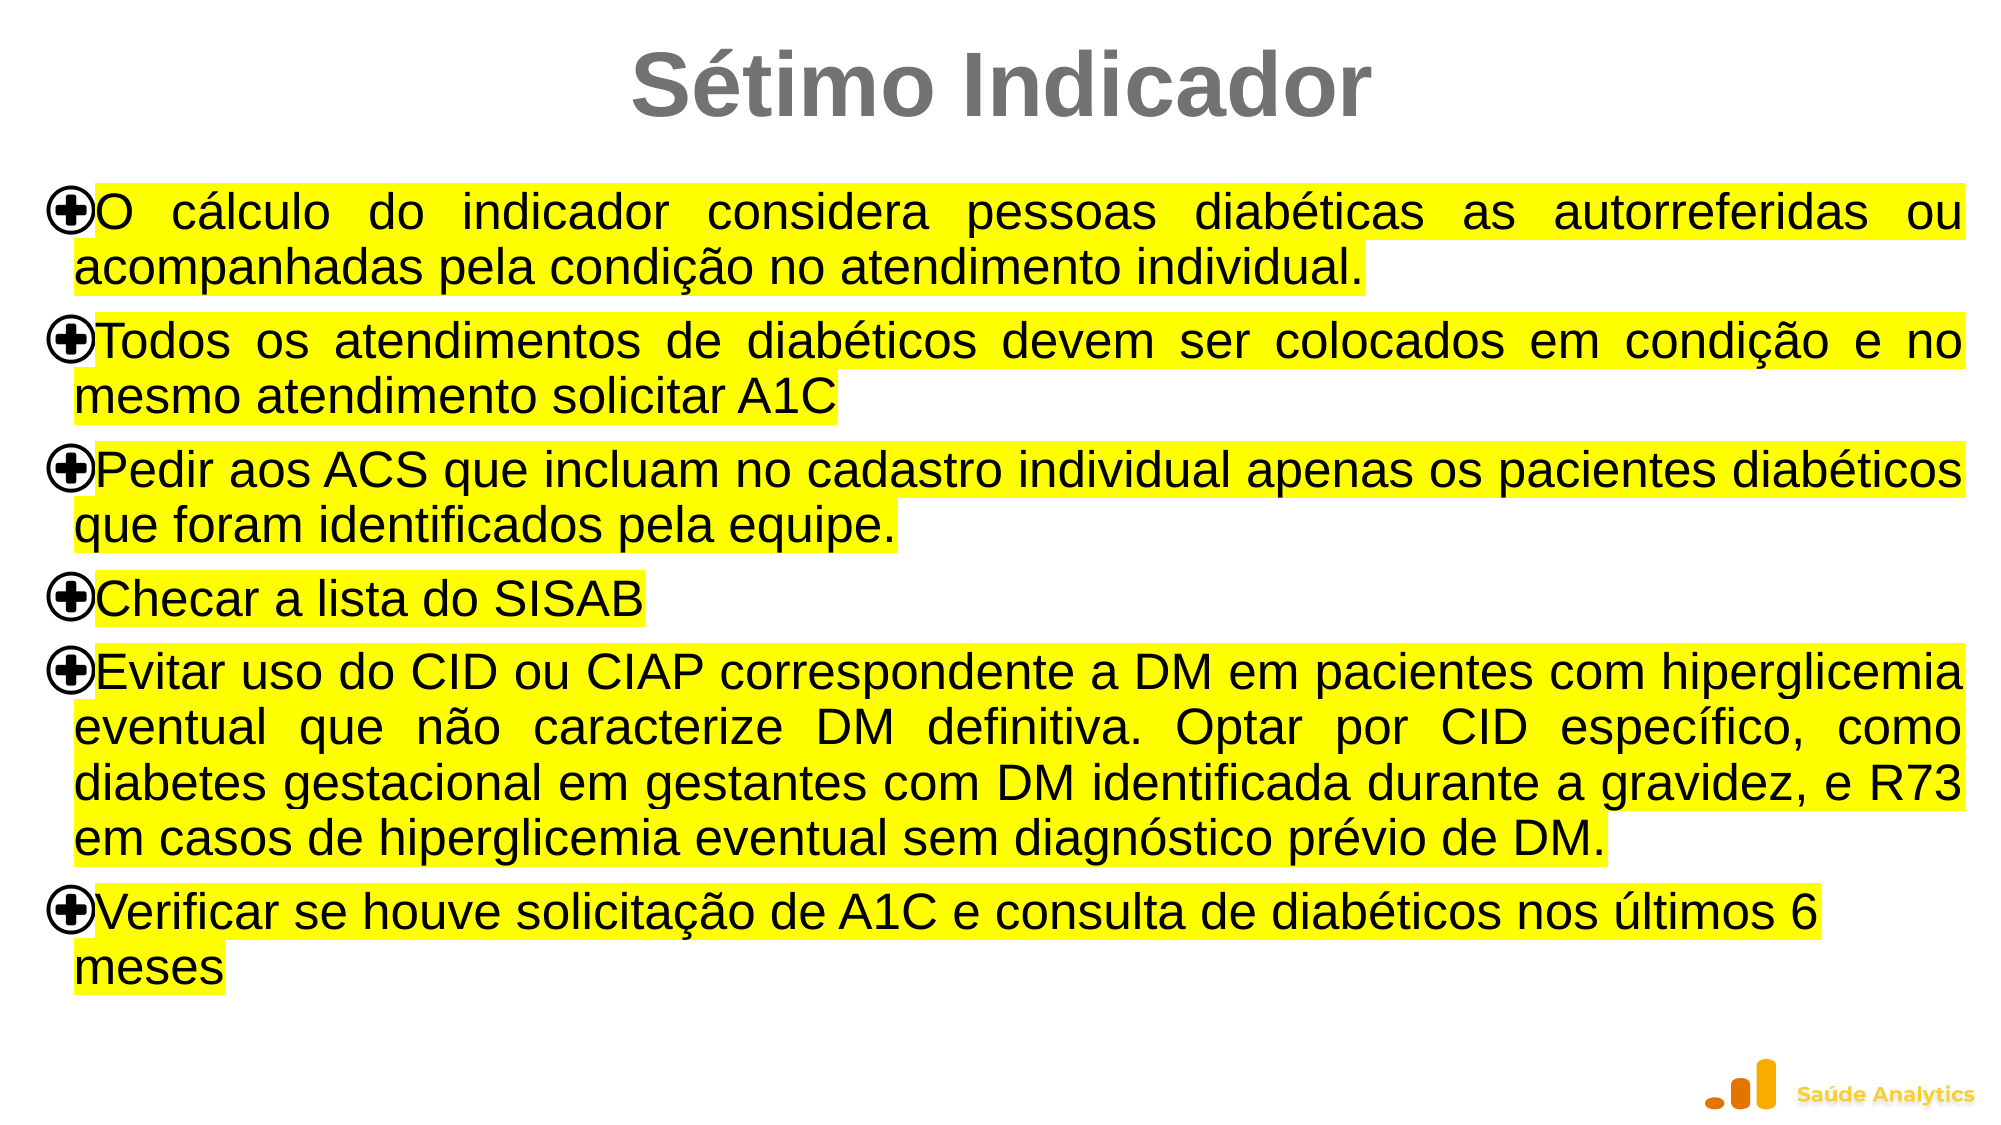

# Sétimo Indicador
O cálculo do indicador considera pessoas diabéticas as autorreferidas ou acompanhadas pela condição no atendimento individual.
Todos os atendimentos de diabéticos devem ser colocados em condição e no mesmo atendimento solicitar A1C
Pedir aos ACS que incluam no cadastro individual apenas os pacientes diabéticos que foram identificados pela equipe.
Checar a lista do SISAB
Evitar uso do CID ou CIAP correspondente a DM em pacientes com hiperglicemia eventual que não caracterize DM definitiva. Optar por CID específico, como diabetes gestacional em gestantes com DM identificada durante a gravidez, e R73 em casos de hiperglicemia eventual sem diagnóstico prévio de DM.
Verificar se houve solicitação de A1C e consulta de diabéticos nos últimos 6 meses